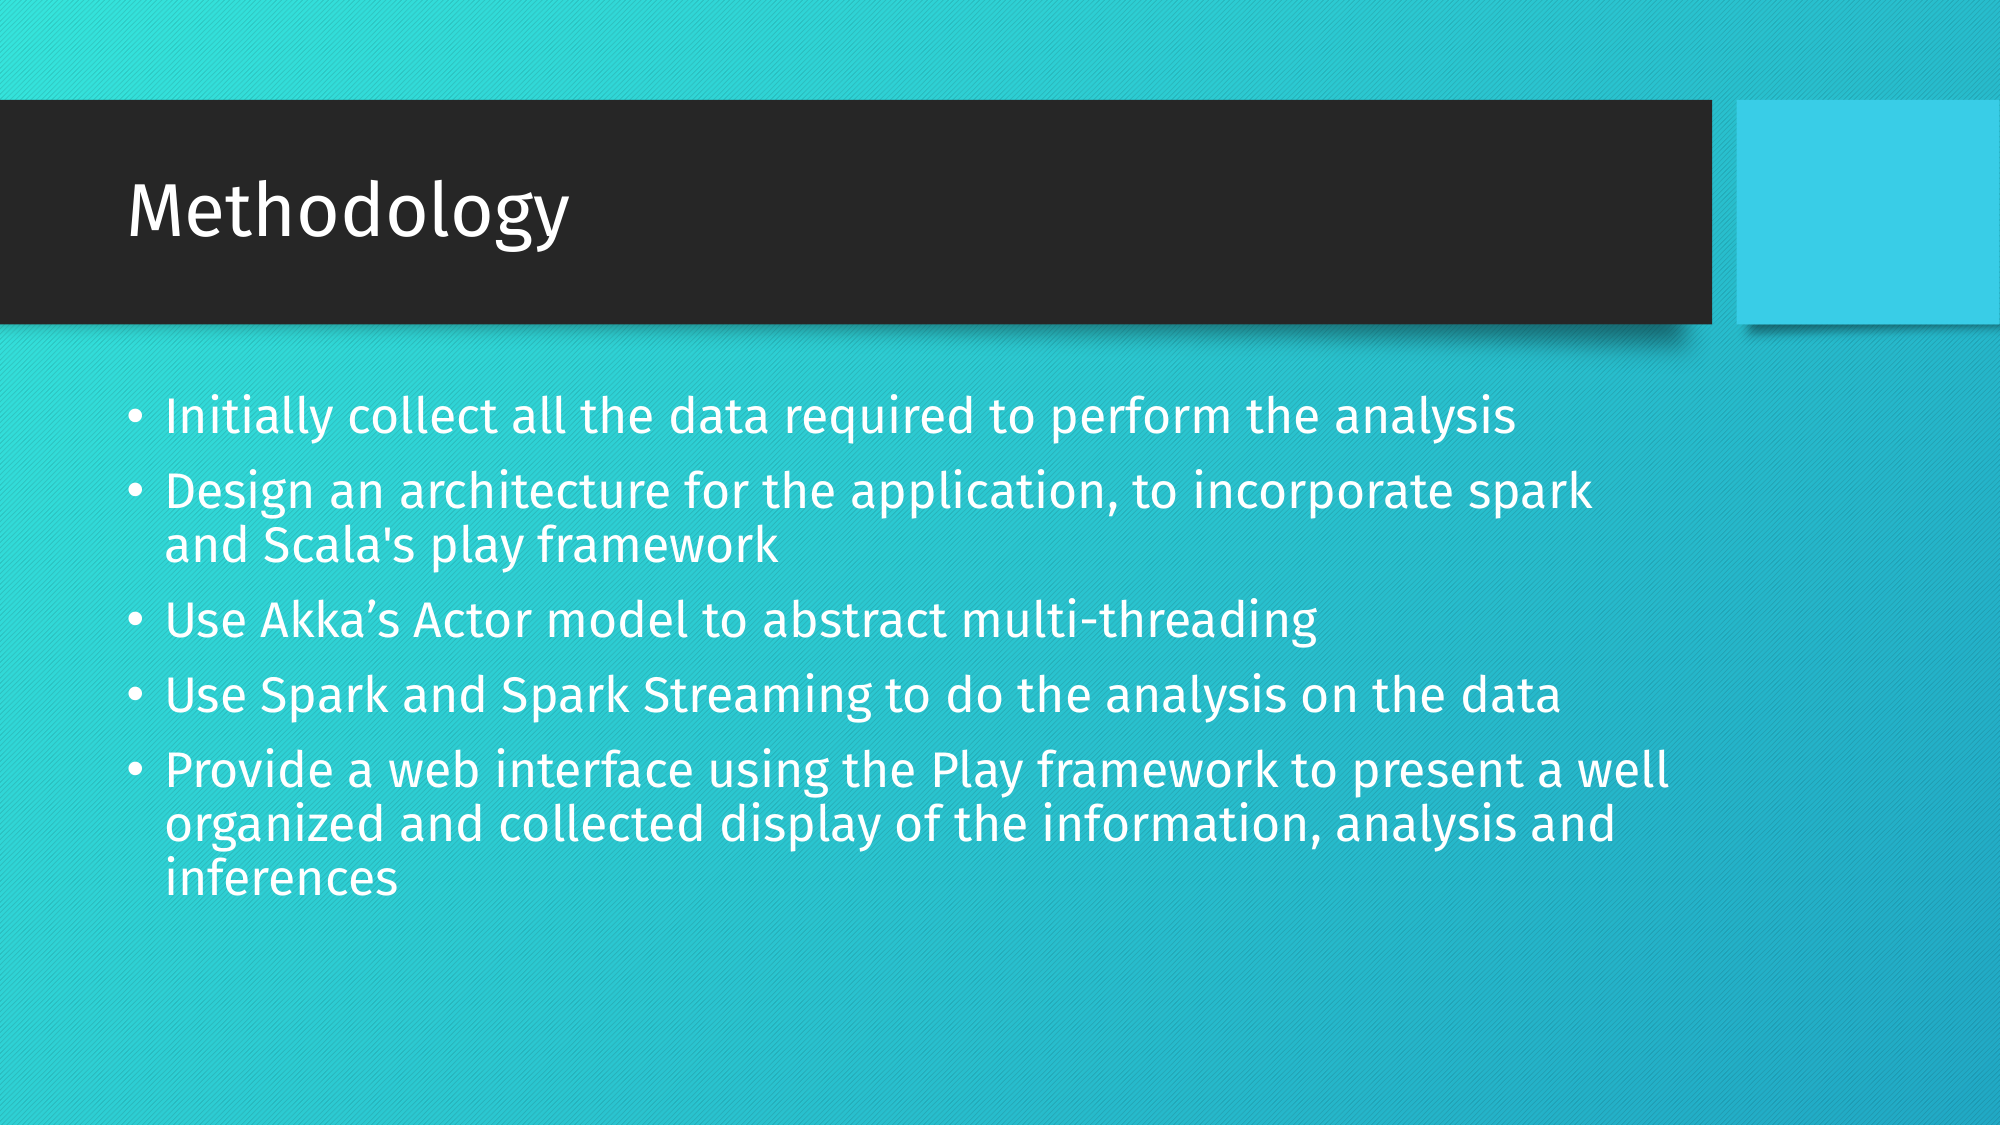

# Methodology
Initially collect all the data required to perform the analysis
Design an architecture for the application, to incorporate spark and Scala's play framework
Use Akka’s Actor model to abstract multi-threading
Use Spark and Spark Streaming to do the analysis on the data
Provide a web interface using the Play framework to present a well organized and collected display of the information, analysis and inferences